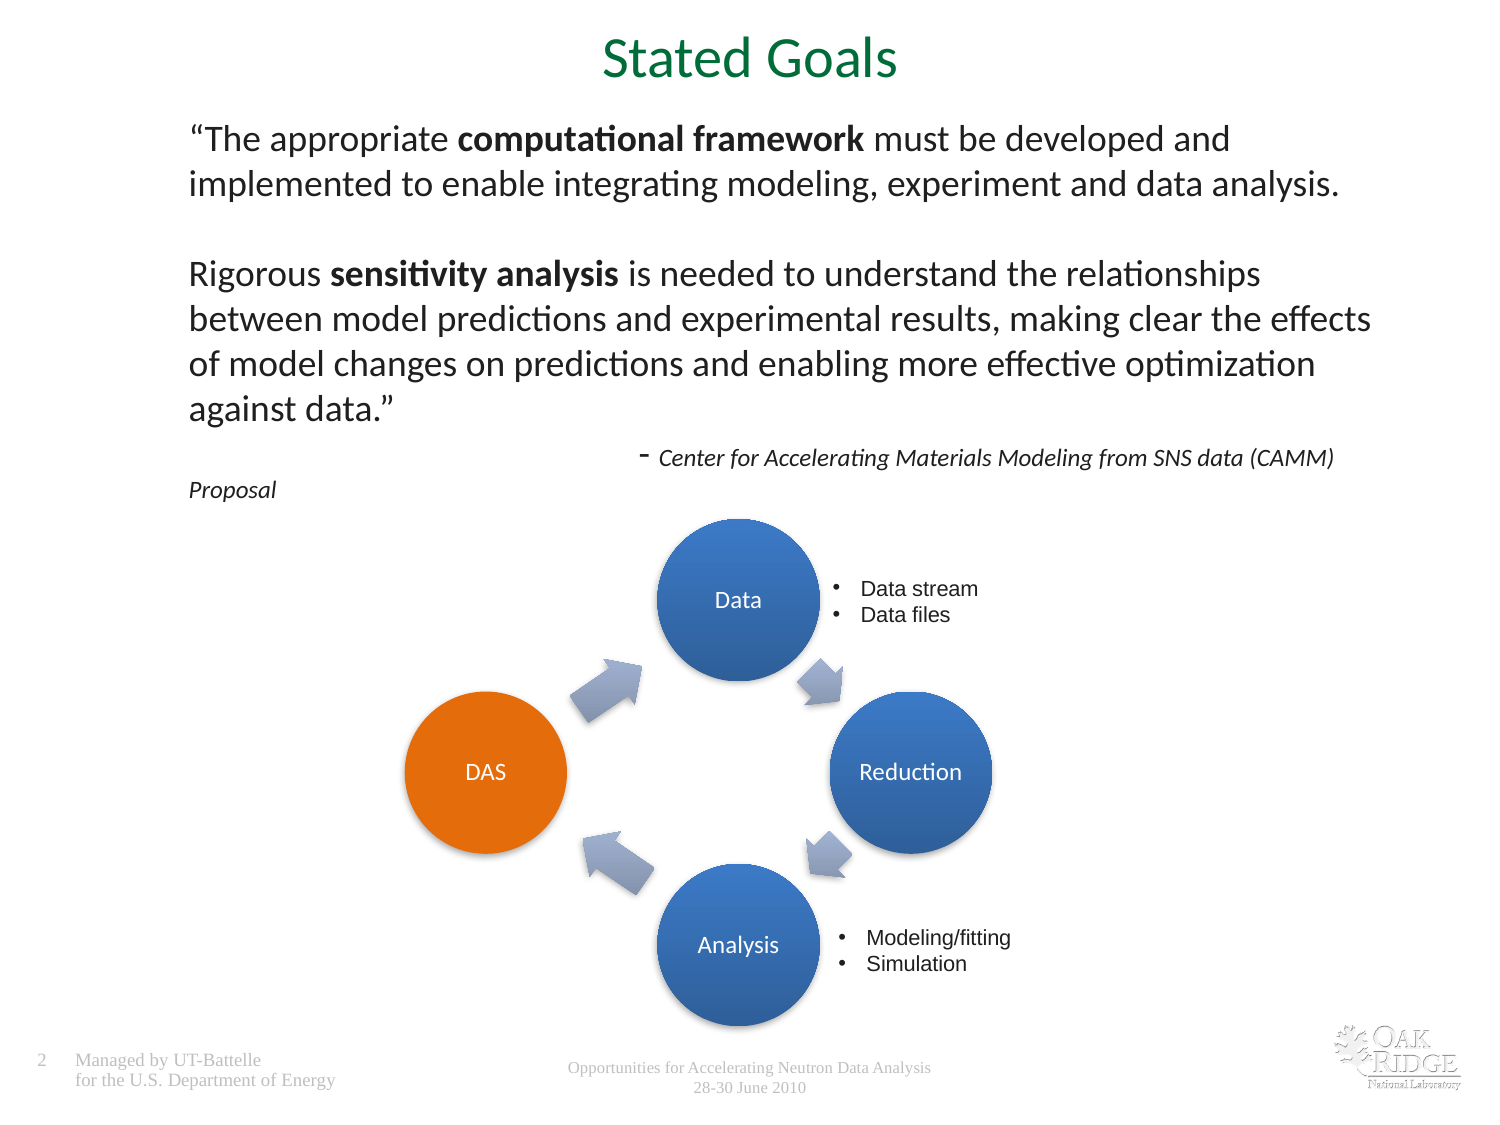

# Stated Goals
“The appropriate computational framework must be developed and implemented to enable integrating modeling, experiment and data analysis.

Rigorous sensitivity analysis is needed to understand the relationships between model predictions and experimental results, making clear the effects of model changes on predictions and enabling more effective optimization against data.”
			- Center for Accelerating Materials Modeling from SNS data (CAMM) Proposal
Data

Reduction

Analysis

DAS

Data stream
Data files
Modeling/fitting
Simulation